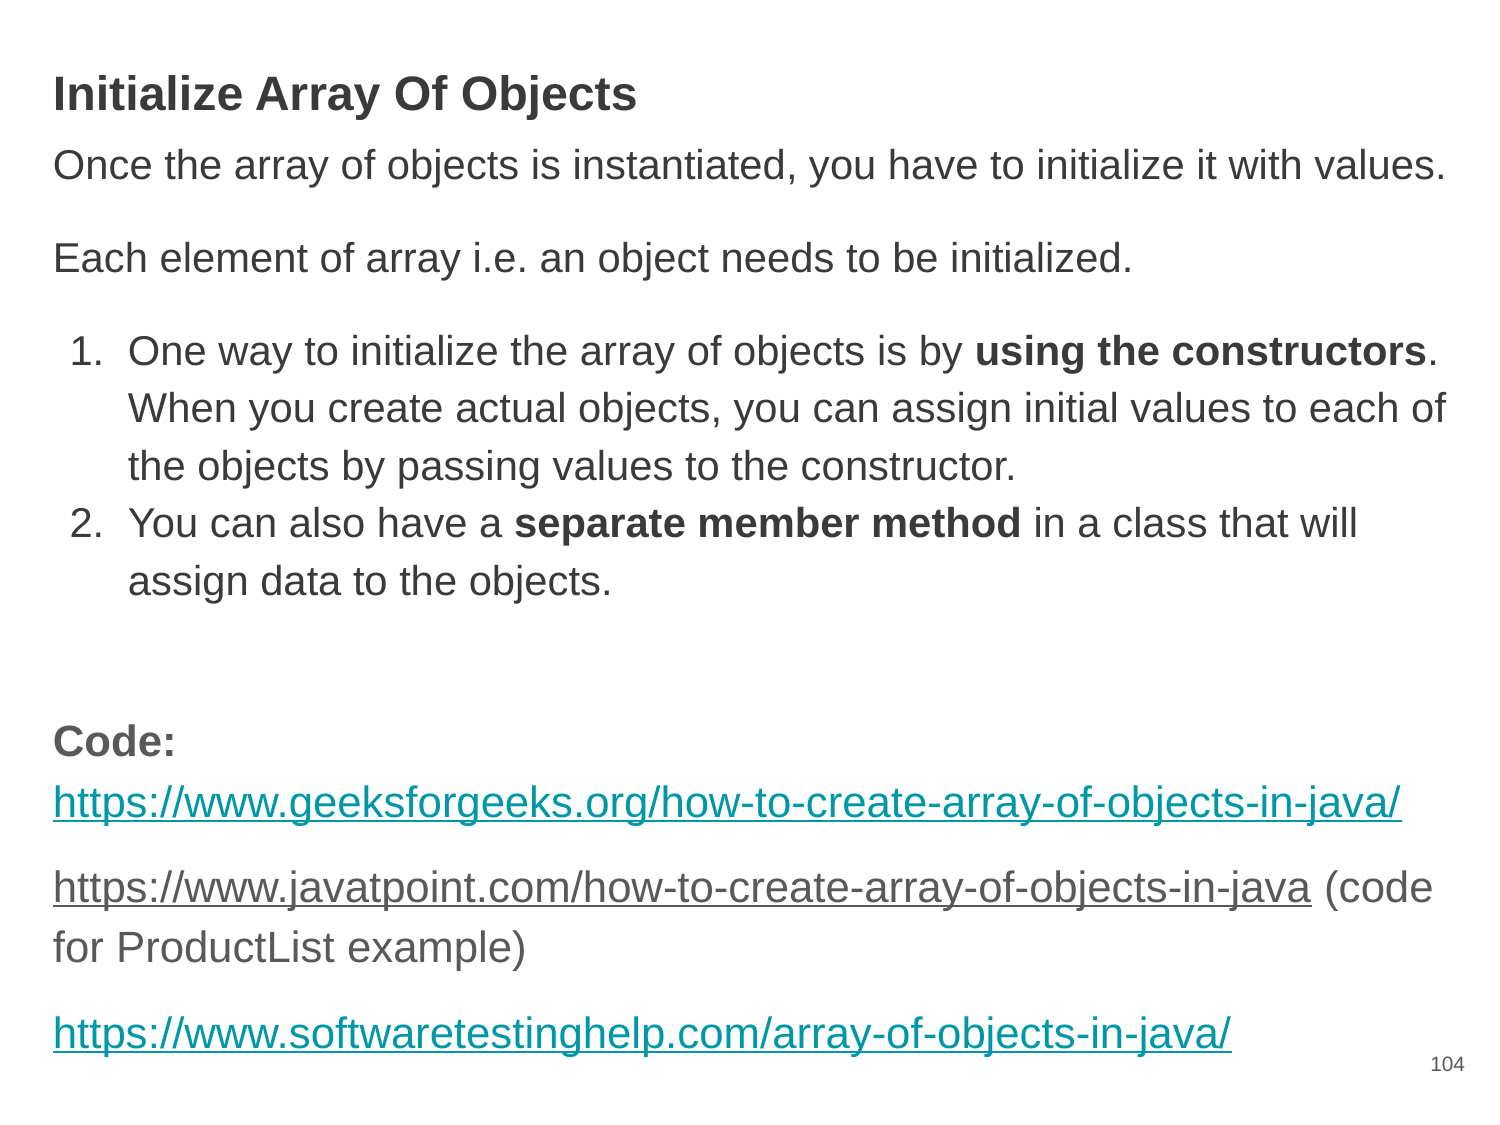

# Initialize Array Of Objects

Once the array of objects is instantiated, you have to initialize it with values.
Each element of array i.e. an object needs to be initialized.
One way to initialize the array of objects is by using the constructors. When you create actual objects, you can assign initial values to each of the objects by passing values to the constructor.
You can also have a separate member method in a class that will assign data to the objects.

Code: https://www.geeksforgeeks.org/how-to-create-array-of-objects-in-java/
https://www.javatpoint.com/how-to-create-array-of-objects-in-java (code for ProductList example)
https://www.softwaretestinghelp.com/array-of-objects-in-java/
104